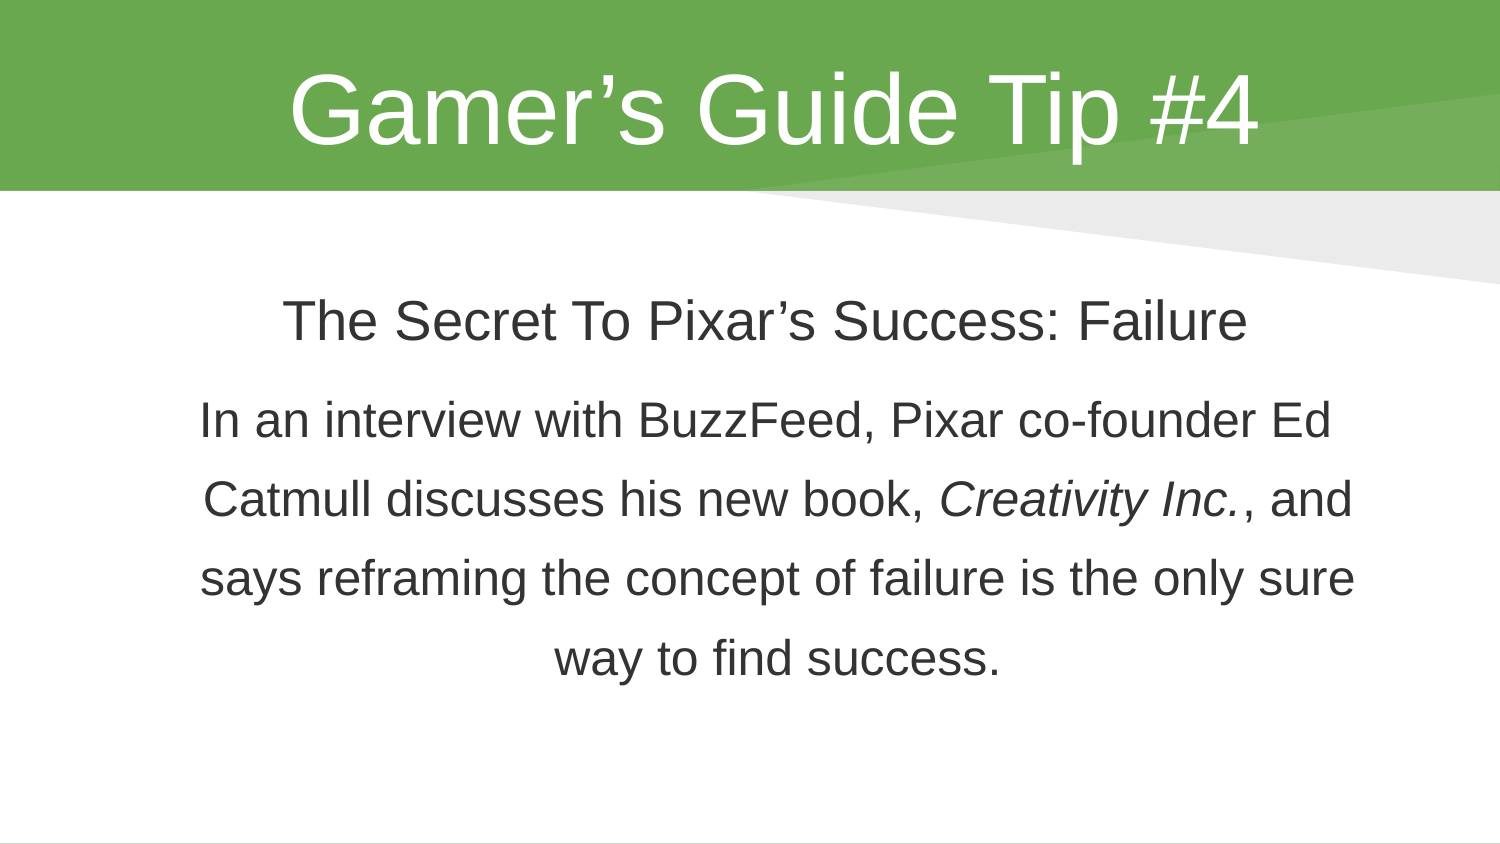

# Gamer’s Guide Tip #4
The Secret To Pixar’s Success: Failure
In an interview with BuzzFeed, Pixar co-founder Ed Catmull discusses his new book, Creativity Inc., and says reframing the concept of failure is the only sure way to find success.